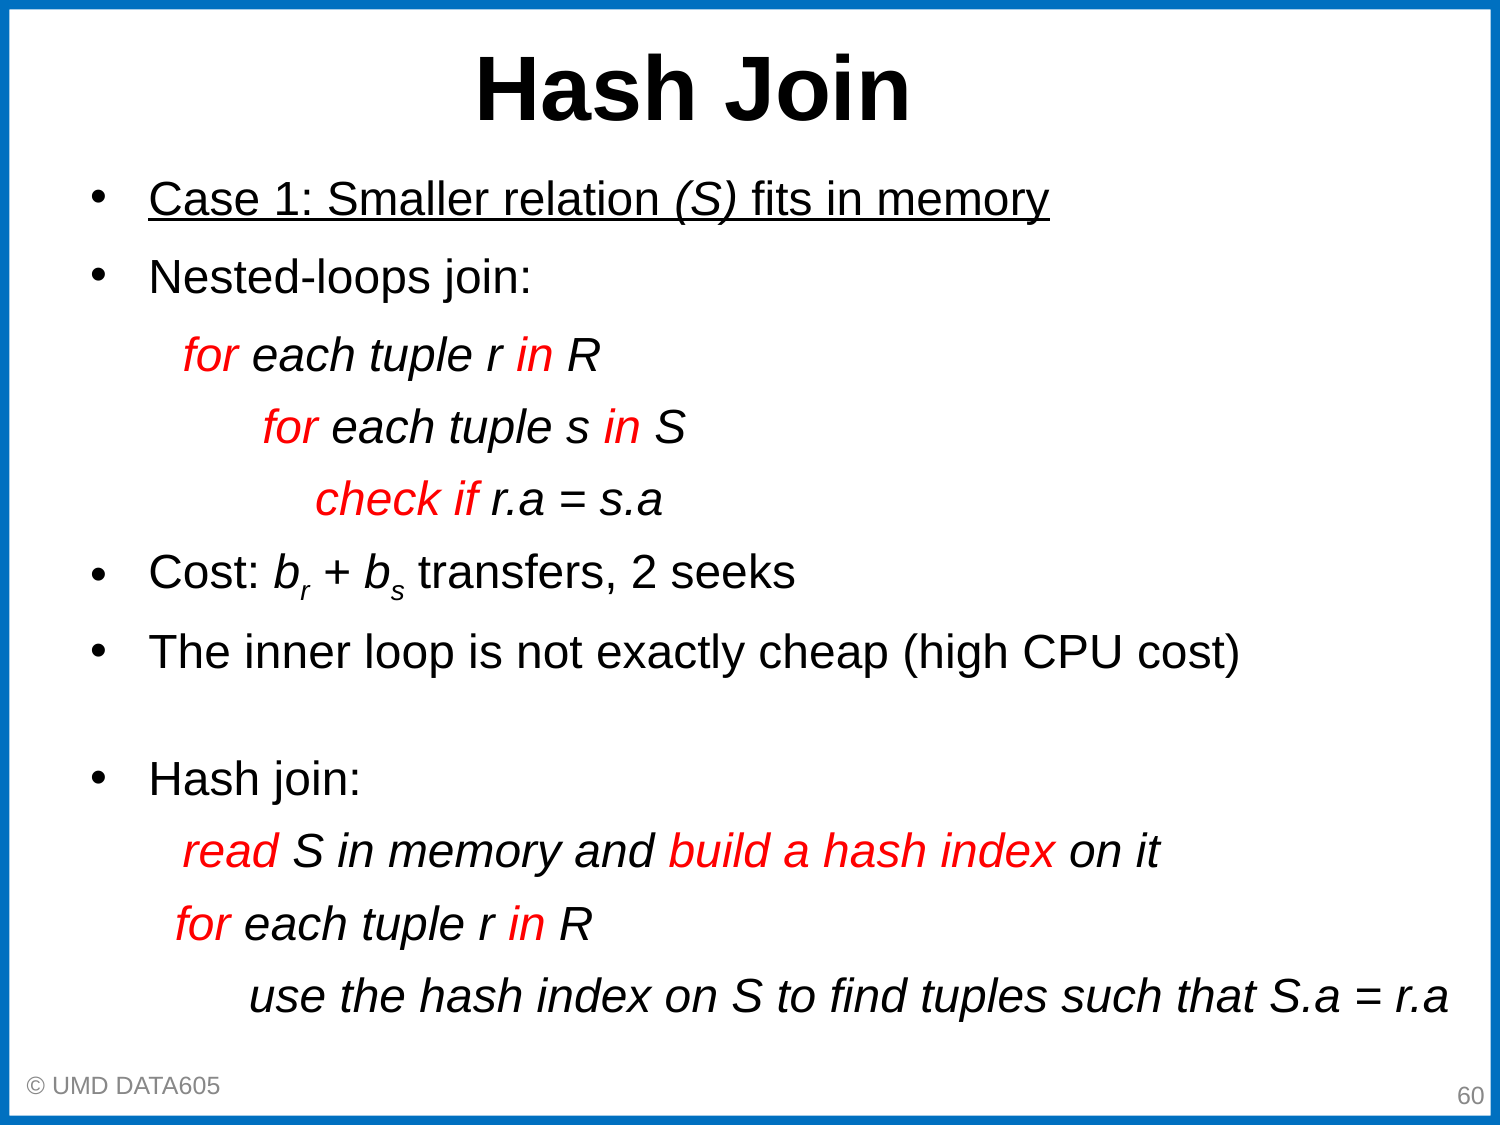

# Hash Join
Case 1: Smaller relation (S) fits in memory
Nested-loops join:
       for each tuple r in R
             for each tuple s in S
                 check if r.a = s.a
Cost: br + bs transfers, 2 seeks
The inner loop is not exactly cheap (high CPU cost)

Hash join:
       read S in memory and build a hash index on it
	  for each tuple r in R
            use the hash index on S to find tuples such that S.a = r.a
60